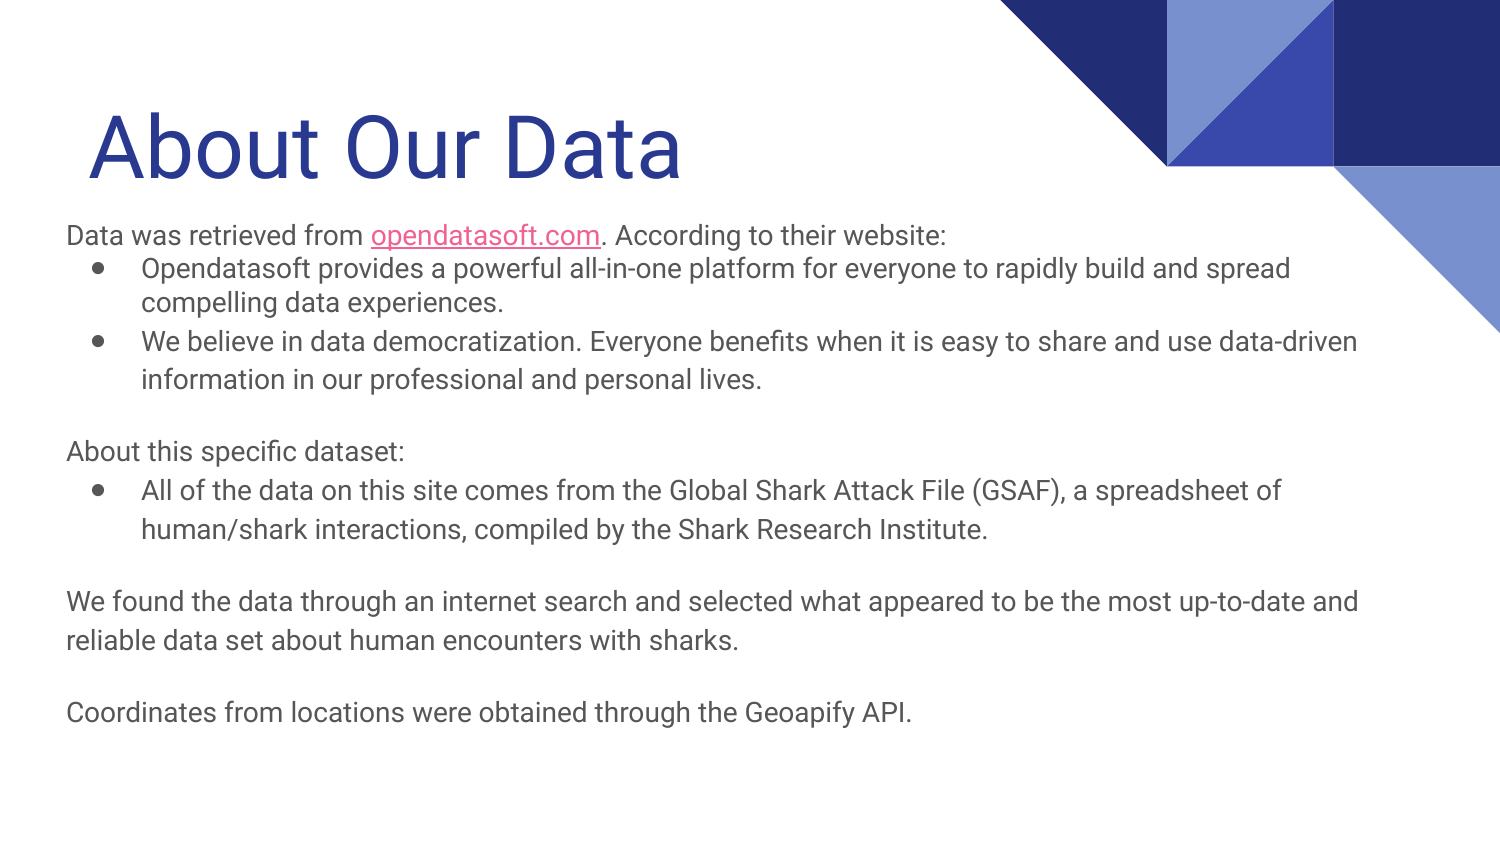

About Our Data
Data was retrieved from opendatasoft.com. According to their website:
Opendatasoft provides a powerful all-in-one platform for everyone to rapidly build and spread compelling data experiences.
We believe in data democratization. Everyone benefits when it is easy to share and use data-driven information in our professional and personal lives.
About this specific dataset:
All of the data on this site comes from the Global Shark Attack File (GSAF), a spreadsheet of human/shark interactions, compiled by the Shark Research Institute.
We found the data through an internet search and selected what appeared to be the most up-to-date and reliable data set about human encounters with sharks.
Coordinates from locations were obtained through the Geoapify API.
# About Our Data